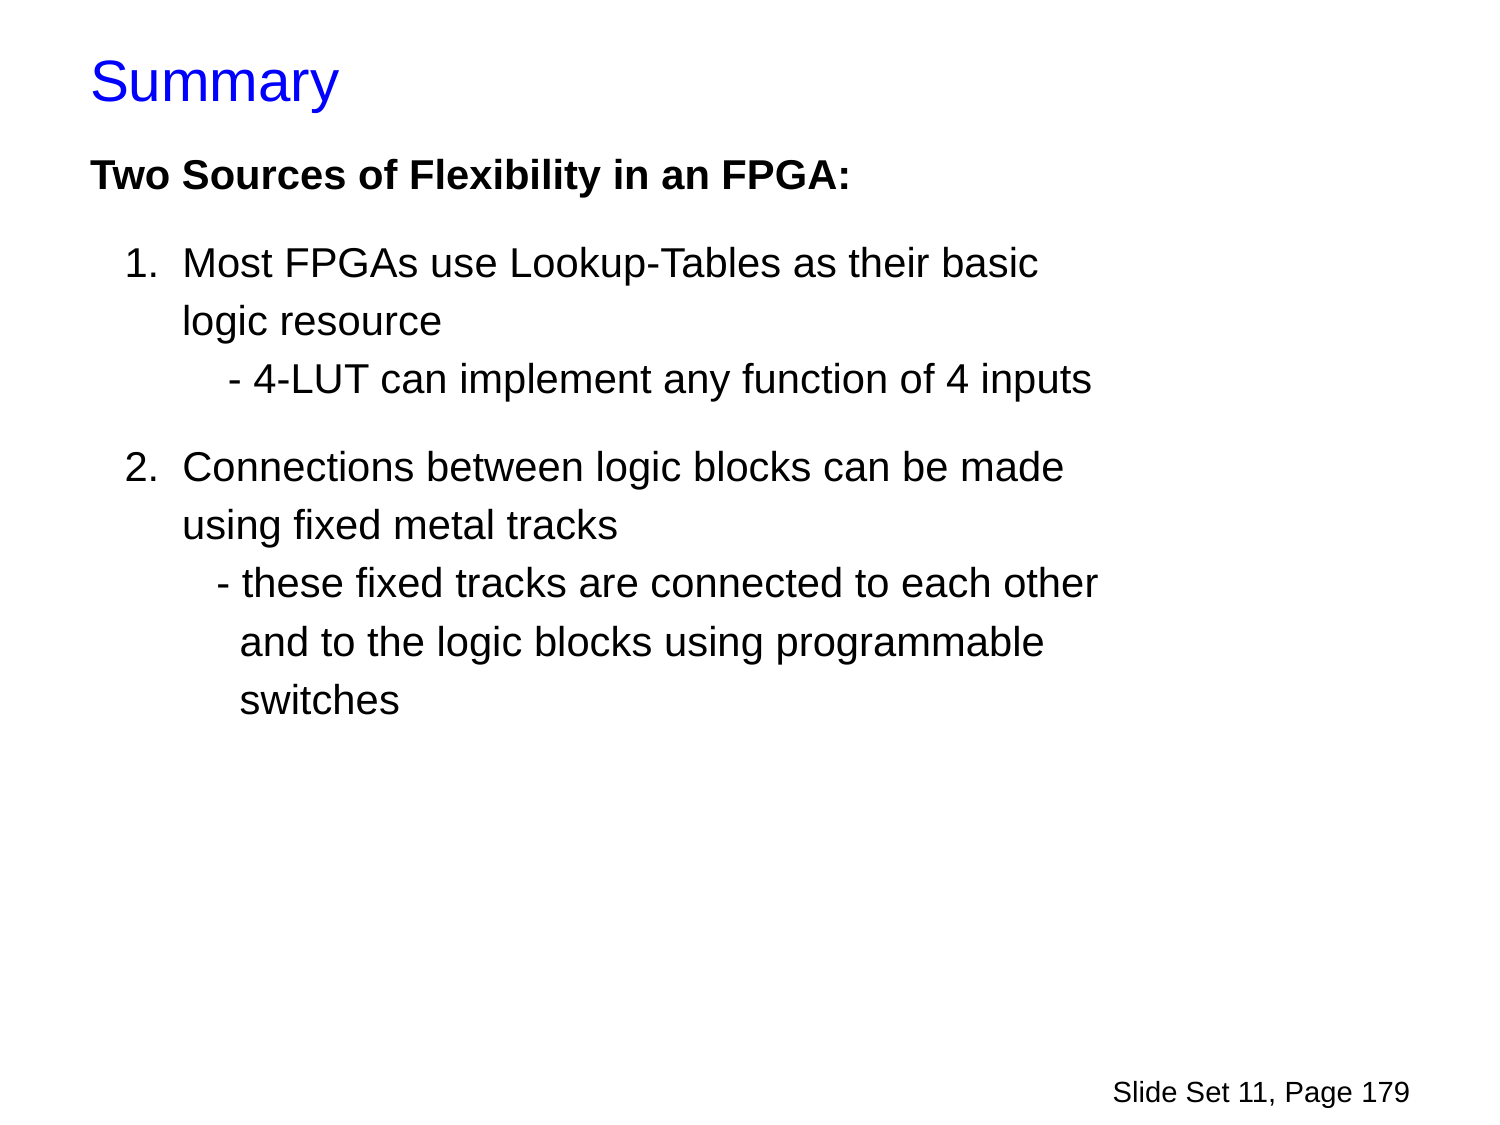

Summary
Two Sources of Flexibility in an FPGA:

   1.  Most FPGAs use Lookup-Tables as their basic
        logic resource
            - 4-LUT can implement any function of 4 inputs

   2.  Connections between logic blocks can be made
        using fixed metal tracks
           - these fixed tracks are connected to each other
             and to the logic blocks using programmable
             switches
Slide Set 11, Page 179